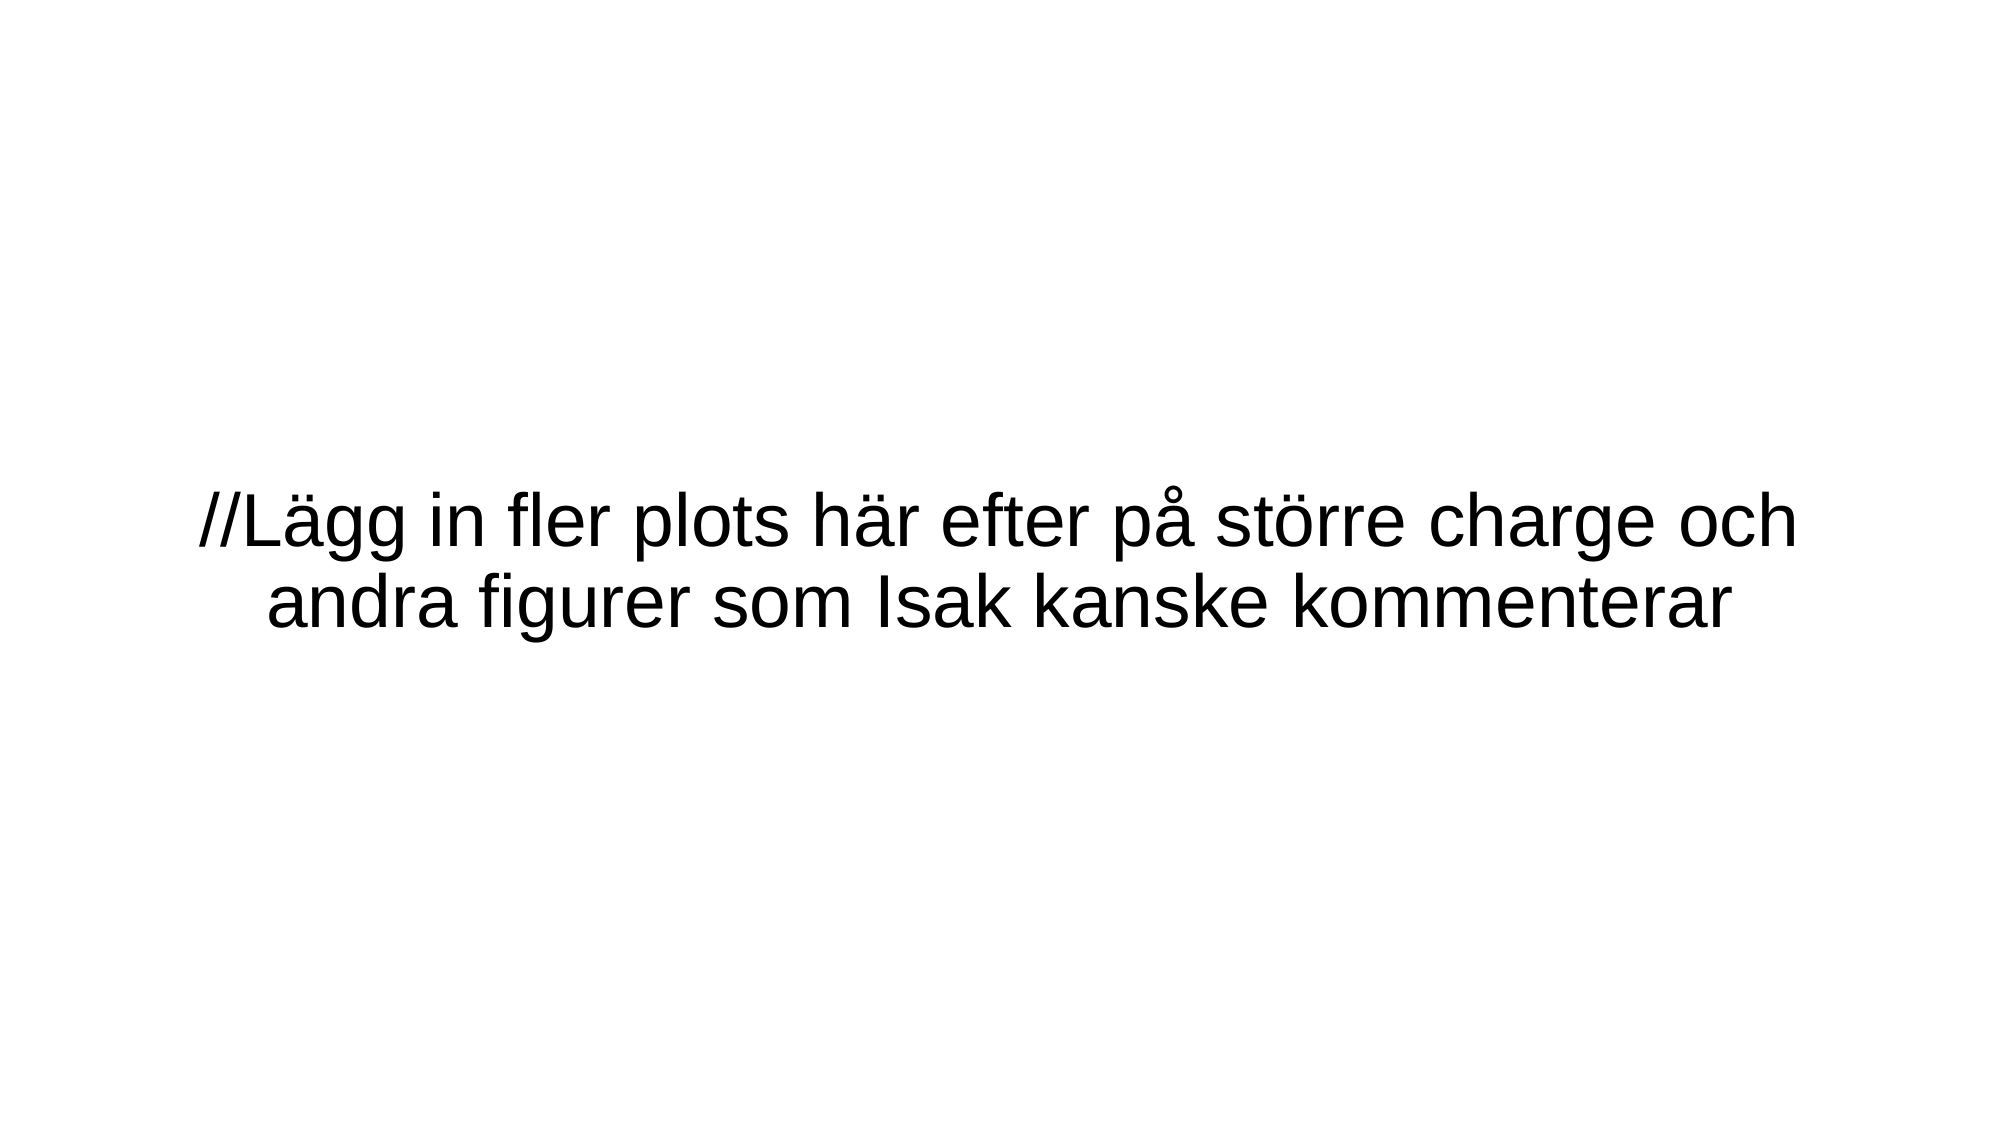

//Lägg in fler plots här efter på större charge och andra figurer som Isak kanske kommenterar